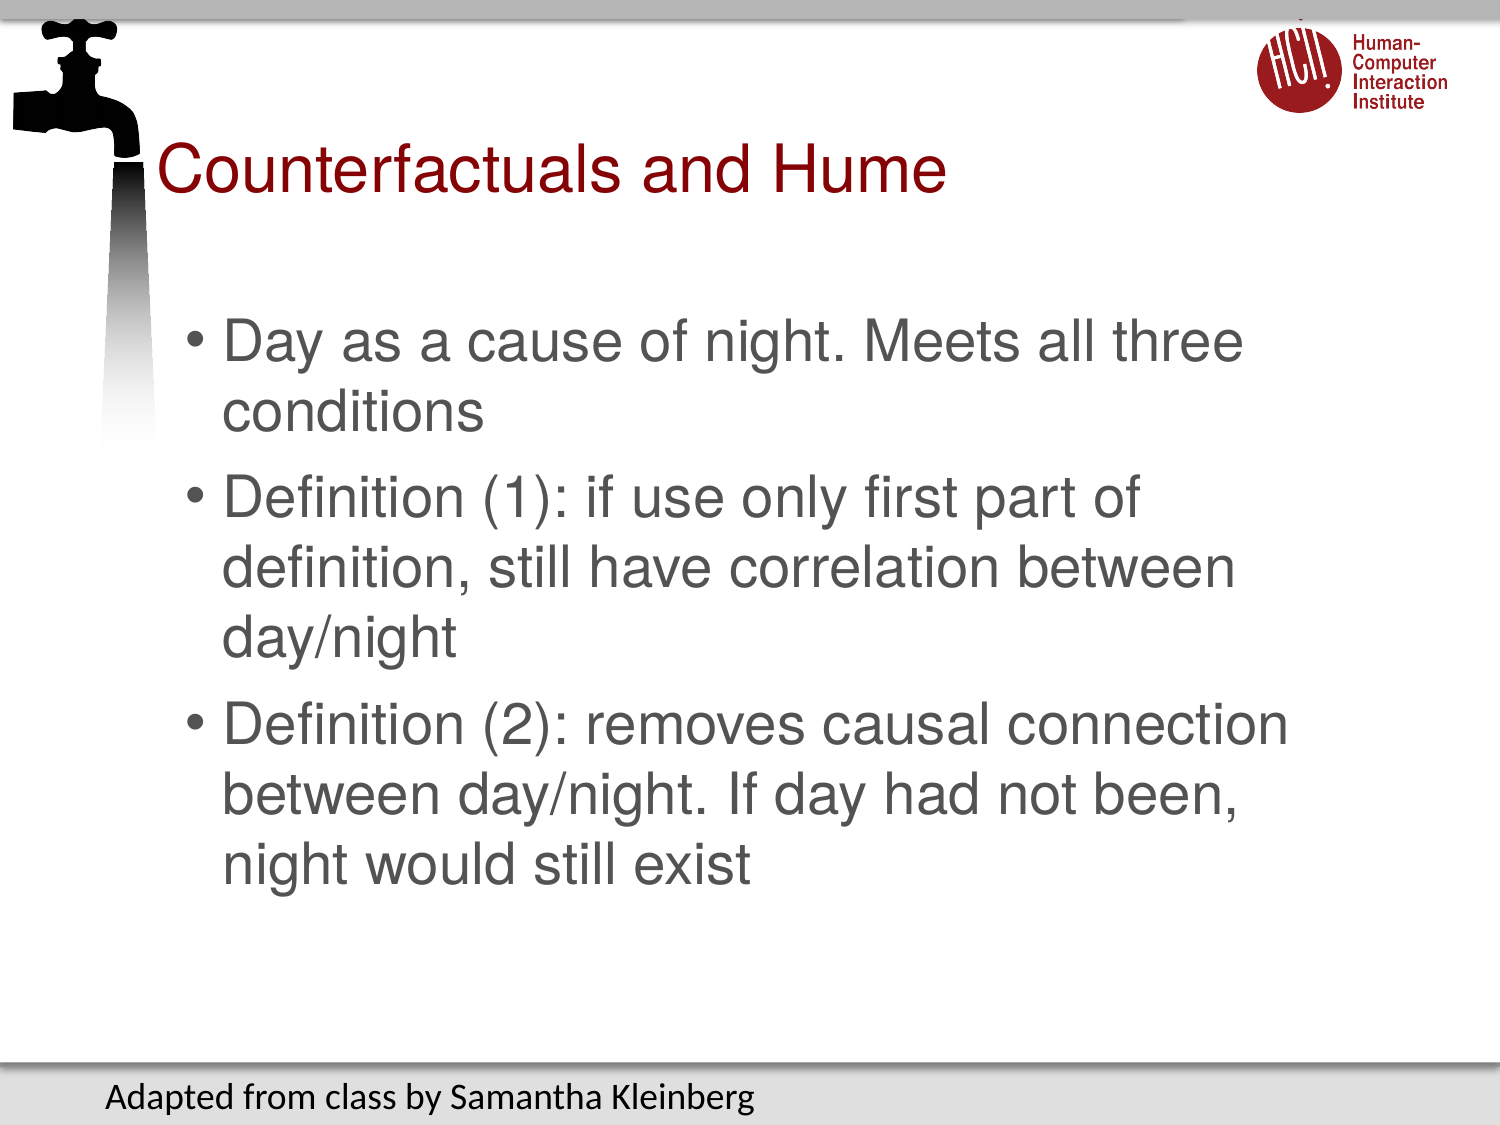

# Counterfactuals and Hume
Day as a cause of night. Meets all three conditions
Definition (1): if use only first part of definition, still have correlation between day/night
Definition (2): removes causal connection between day/night. If day had not been, night would still exist
Adapted from class by Samantha Kleinberg